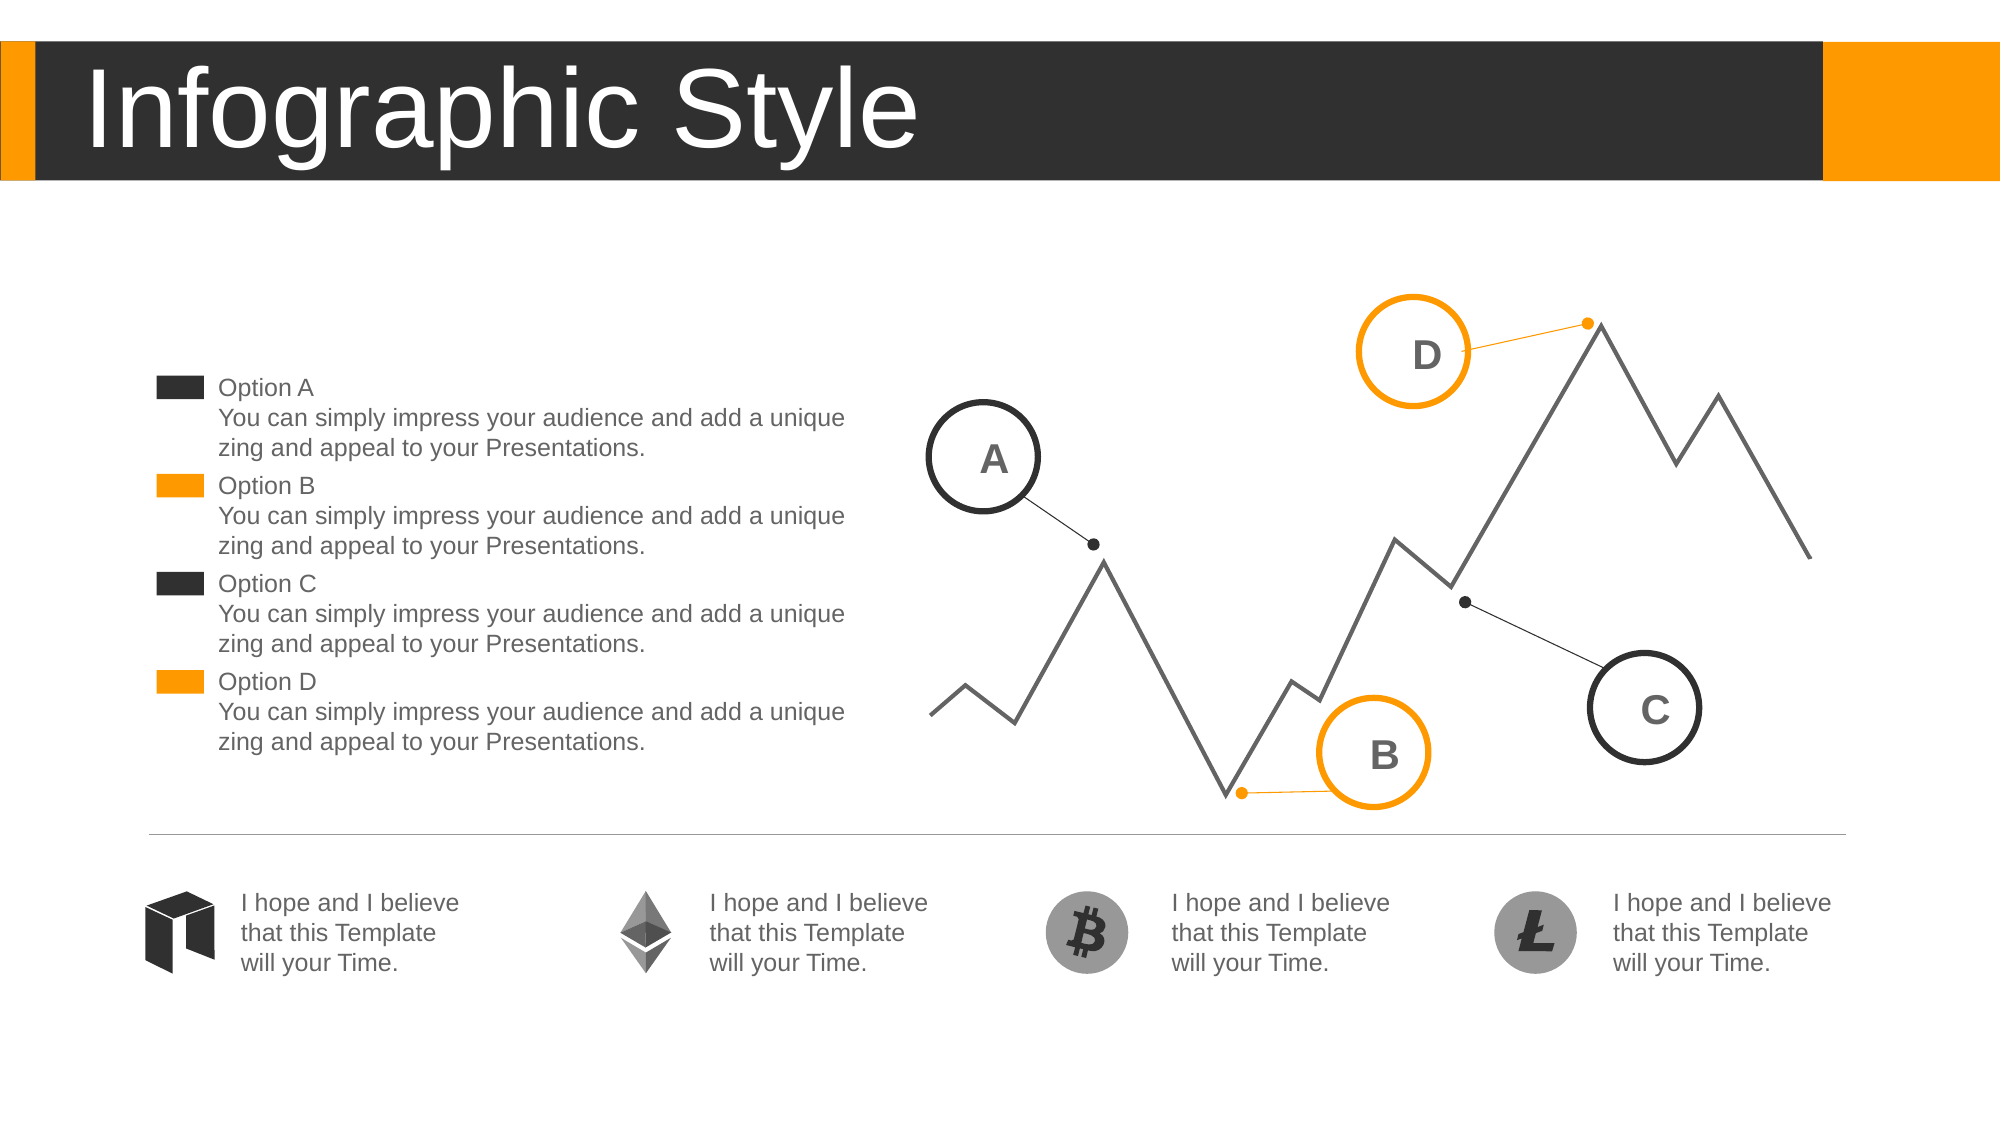

Infographic Style

D

Option A
You can simply impress your audience and add a unique zing and appeal to your Presentations.

Option B
You can simply impress your audience and add a unique zing and appeal to your Presentations.

Option C
You can simply impress your audience and add a unique zing and appeal to your Presentations.

Option D
You can simply impress your audience and add a unique zing and appeal to your Presentations.

A

C

B
I hope and I believe that this Template will your Time.
I hope and I believe that this Template will your Time.
I hope and I believe that this Template will your Time.
I hope and I believe that this Template will your Time.